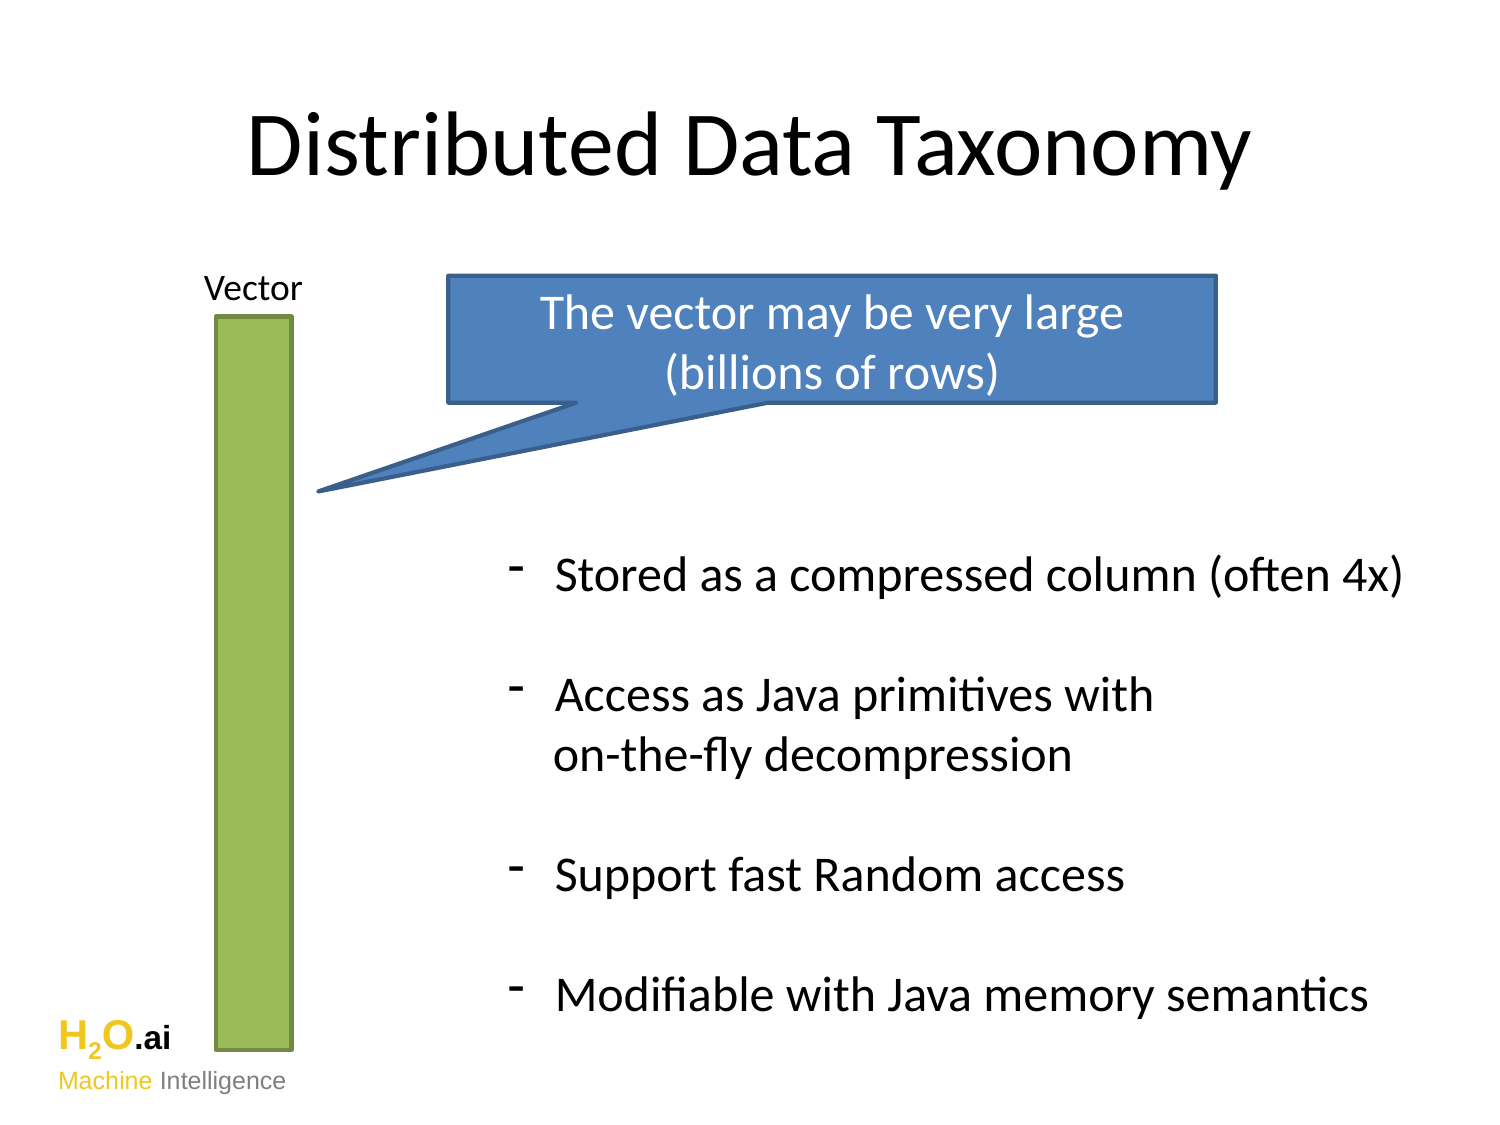

# Distributed Data Taxonomy
Vector
The vector may be very large
(billions of rows)

Stored as a compressed column (often 4x)

Access as Java primitives with
    on-the-fly decompression

Support fast Random access

Modifiable with Java memory semantics

H2O.ai
Machine Intelligence